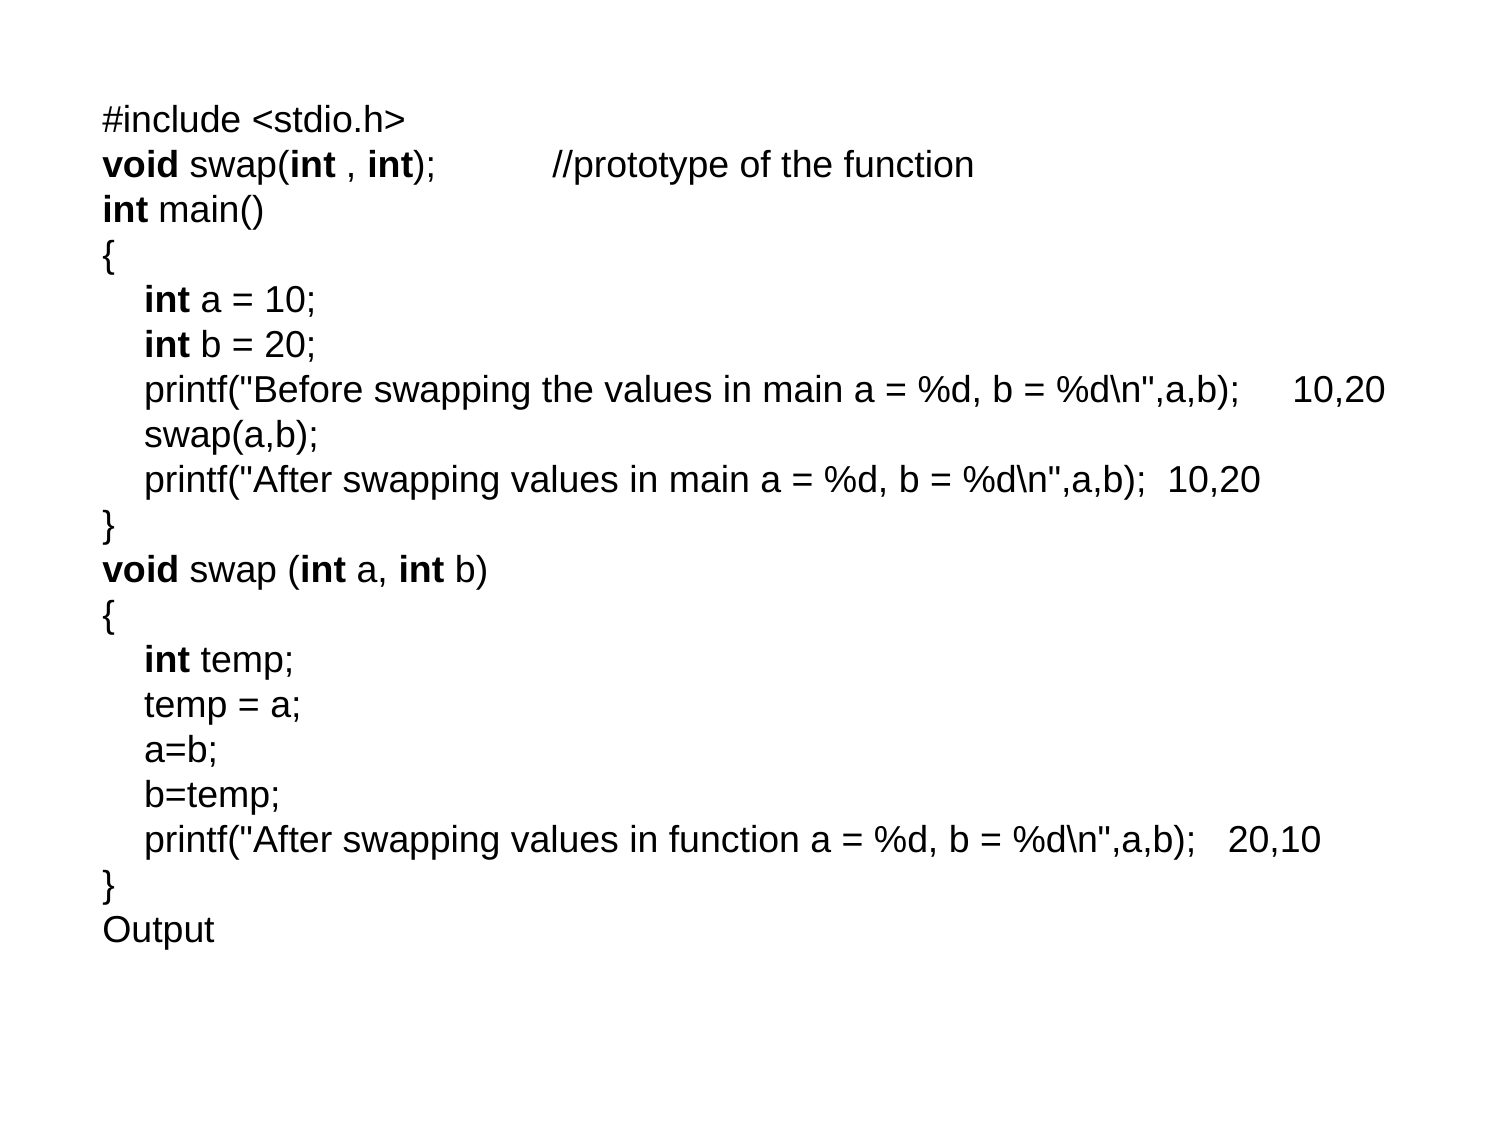

#include <stdio.h>
void swap(int , int); 	//prototype of the function
int main()
{
    int a = 10;
    int b = 20;
    printf("Before swapping the values in main a = %d, b = %d\n",a,b);     10,20
    swap(a,b);
    printf("After swapping values in main a = %d, b = %d\n",a,b);  10,20
}
void swap (int a, int b)
{
    int temp;
    temp = a;
    a=b;
    b=temp;
    printf("After swapping values in function a = %d, b = %d\n",a,b);   20,10
}
Output